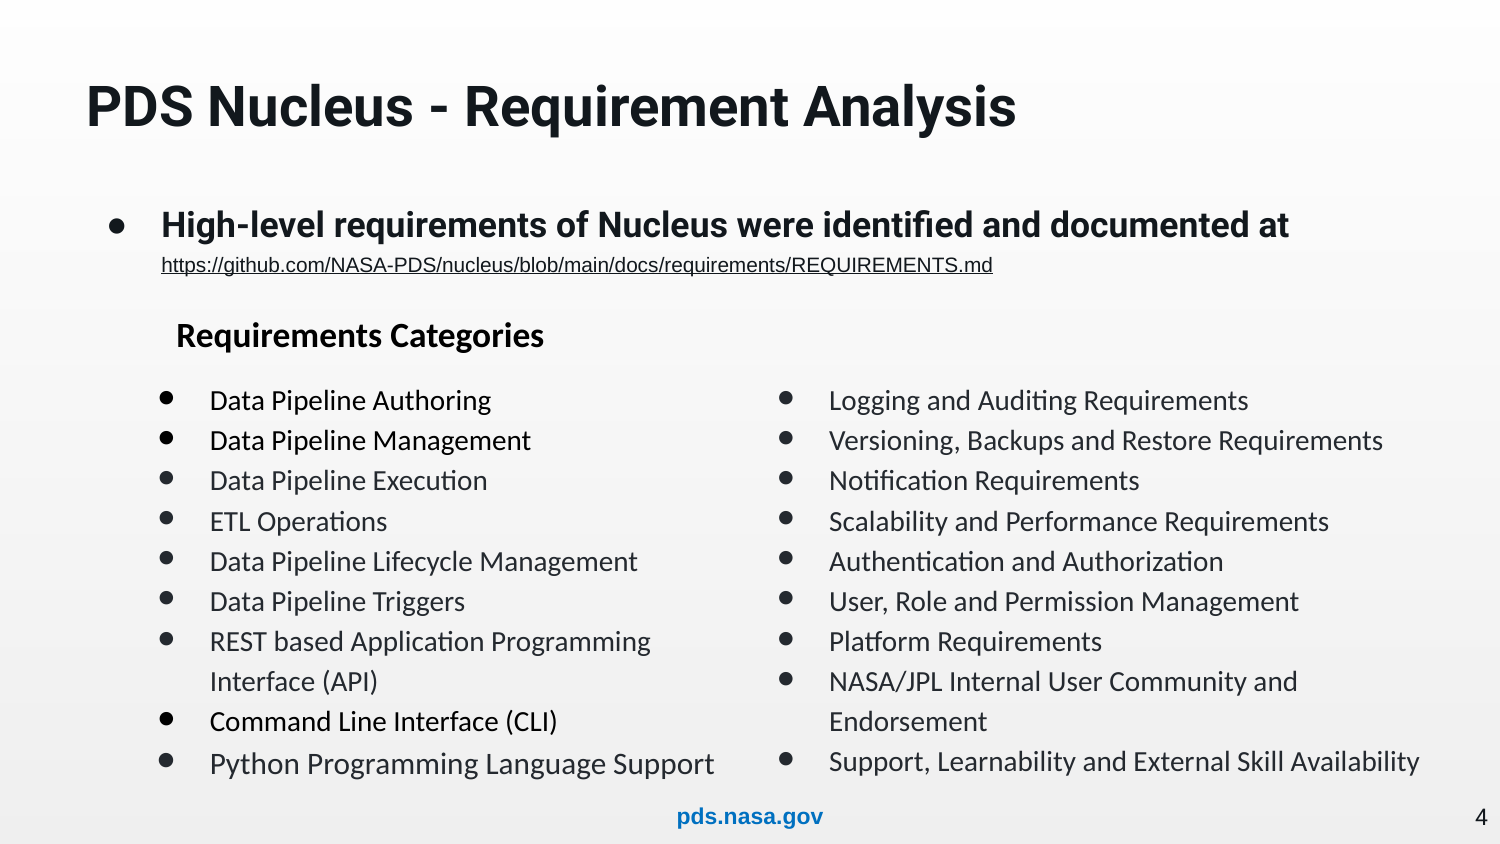

# PDS Nucleus - Requirement Analysis
High-level requirements of Nucleus were identified and documented at
https://github.com/NASA-PDS/nucleus/blob/main/docs/requirements/REQUIREMENTS.md

Requirements Categories

Logging and Auditing Requirements
Versioning, Backups and Restore Requirements
Notification Requirements
Scalability and Performance Requirements
Authentication and Authorization
User, Role and Permission Management
Platform Requirements
NASA/JPL Internal User Community and Endorsement
Support, Learnability and External Skill Availability

Data Pipeline Authoring
Data Pipeline Management
Data Pipeline Execution
ETL Operations
Data Pipeline Lifecycle Management
Data Pipeline Triggers
REST based Application Programming Interface (API)
Command Line Interface (CLI)
Python Programming Language Support

4